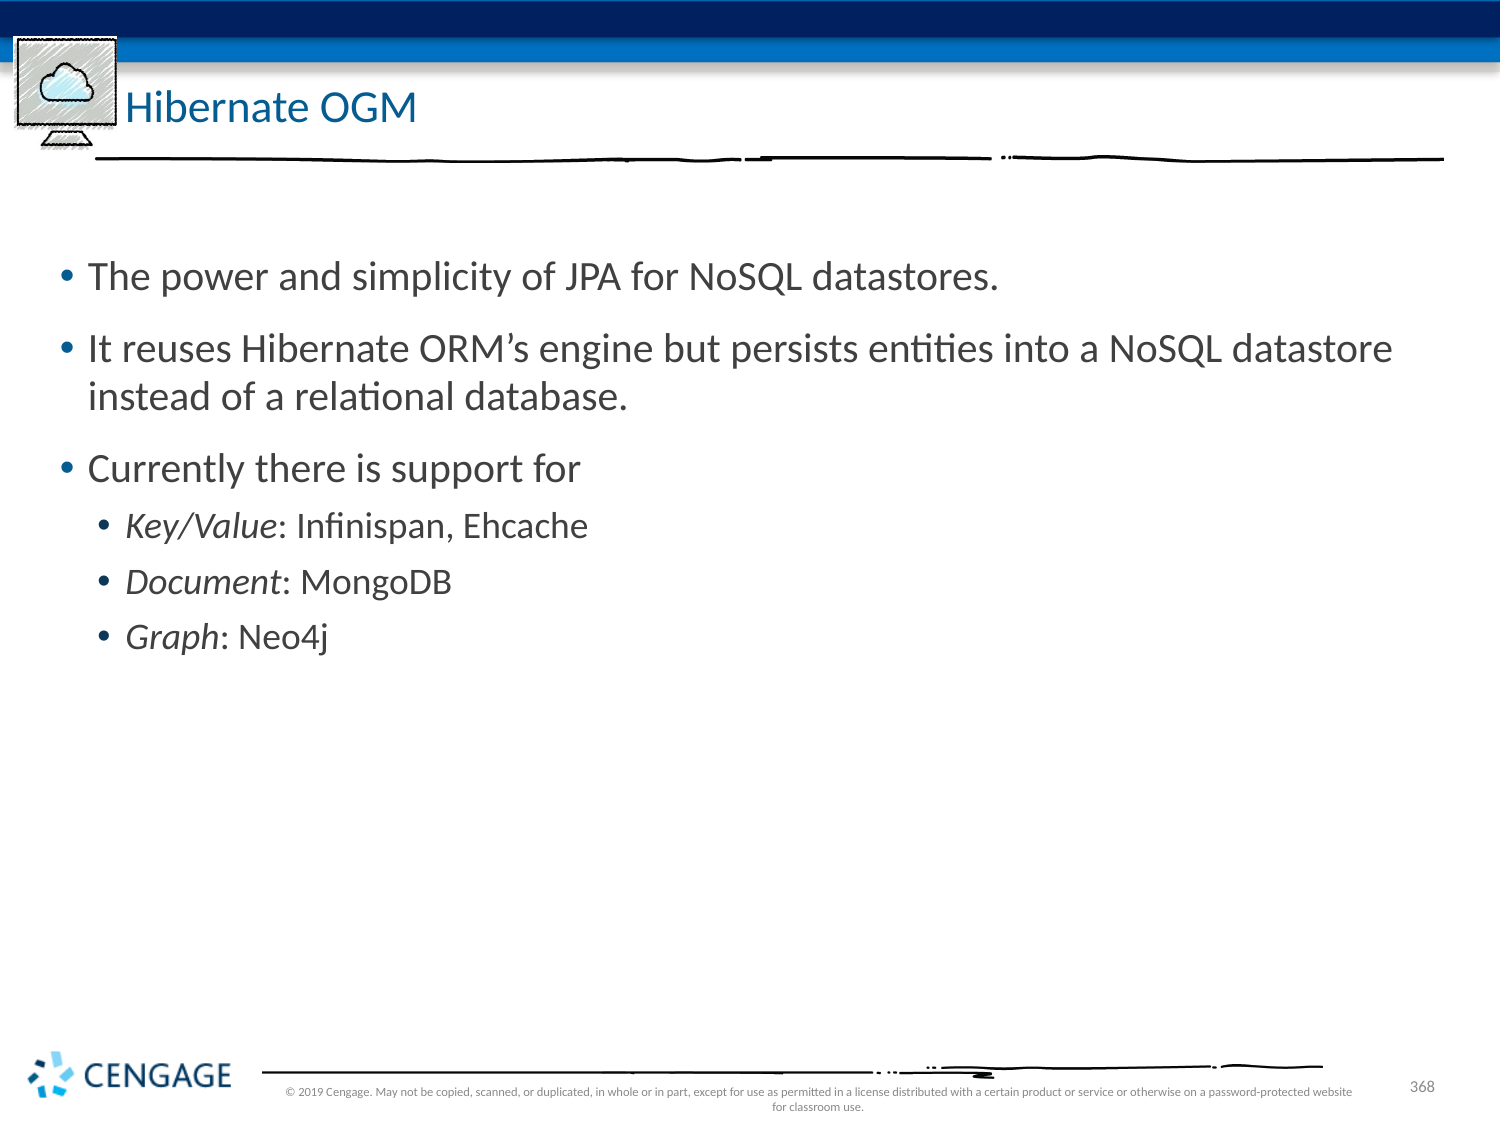

# Hibernate OGM
The power and simplicity of JPA for NoSQL datastores.
It reuses Hibernate ORM’s engine but persists entities into a NoSQL datastore instead of a relational database.
Currently there is support for
Key/Value: Infinispan, Ehcache
Document: MongoDB
Graph: Neo4j

© 2019 Cengage. May not be copied, scanned, or duplicated, in whole or in part, except for use as permitted in a license distributed with a certain product or service or otherwise on a password-protected website for classroom use.